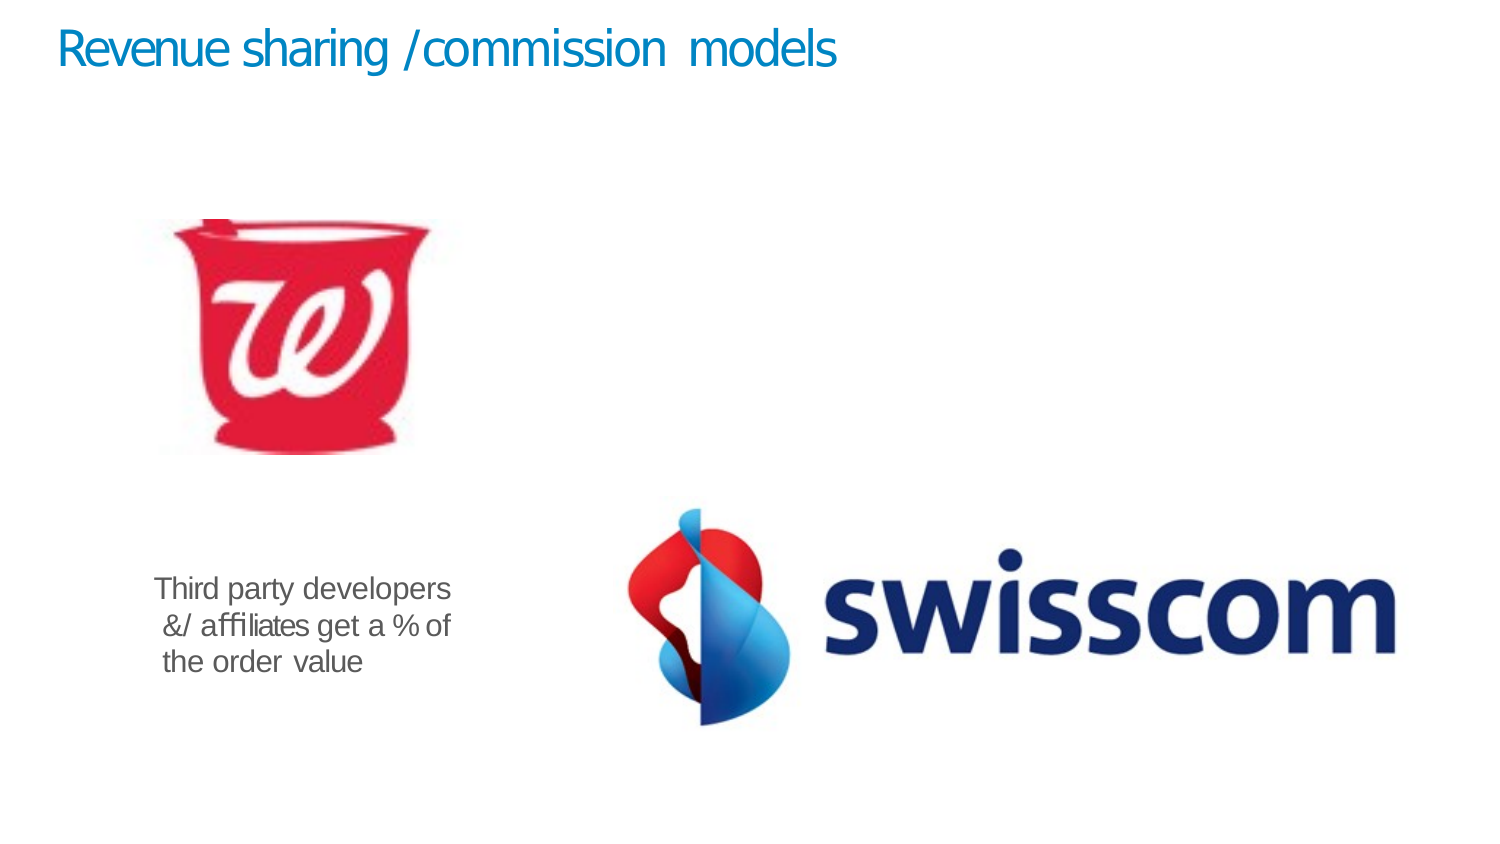

# Revenue sharing /commission models

Third party developers  &/ aﬃliates get a % of  the order value